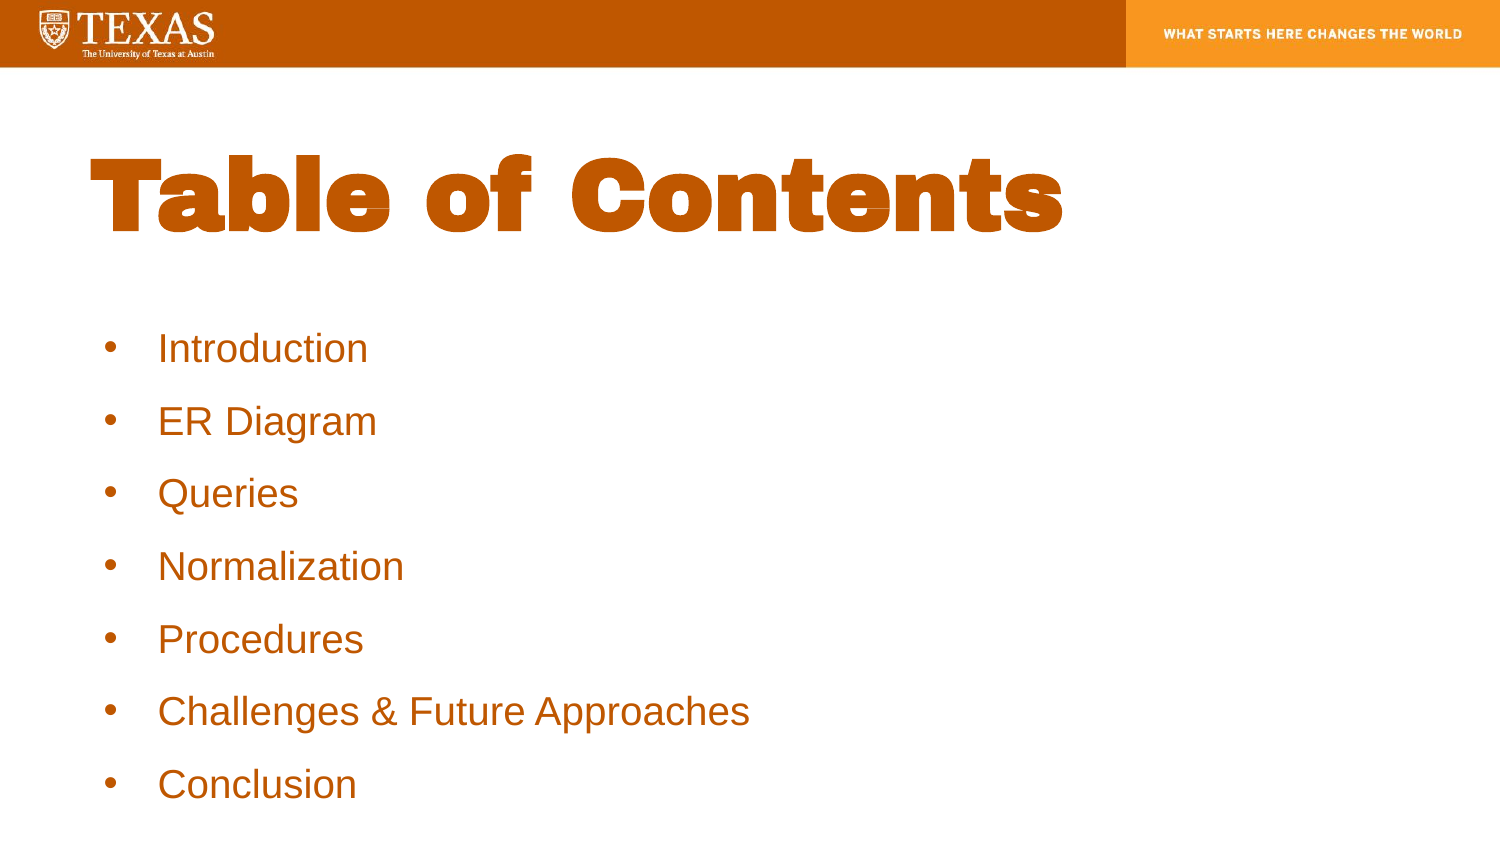

Table of Contents
Introduction
ER Diagram
Queries
Normalization
Procedures
Challenges & Future Approaches
Conclusion